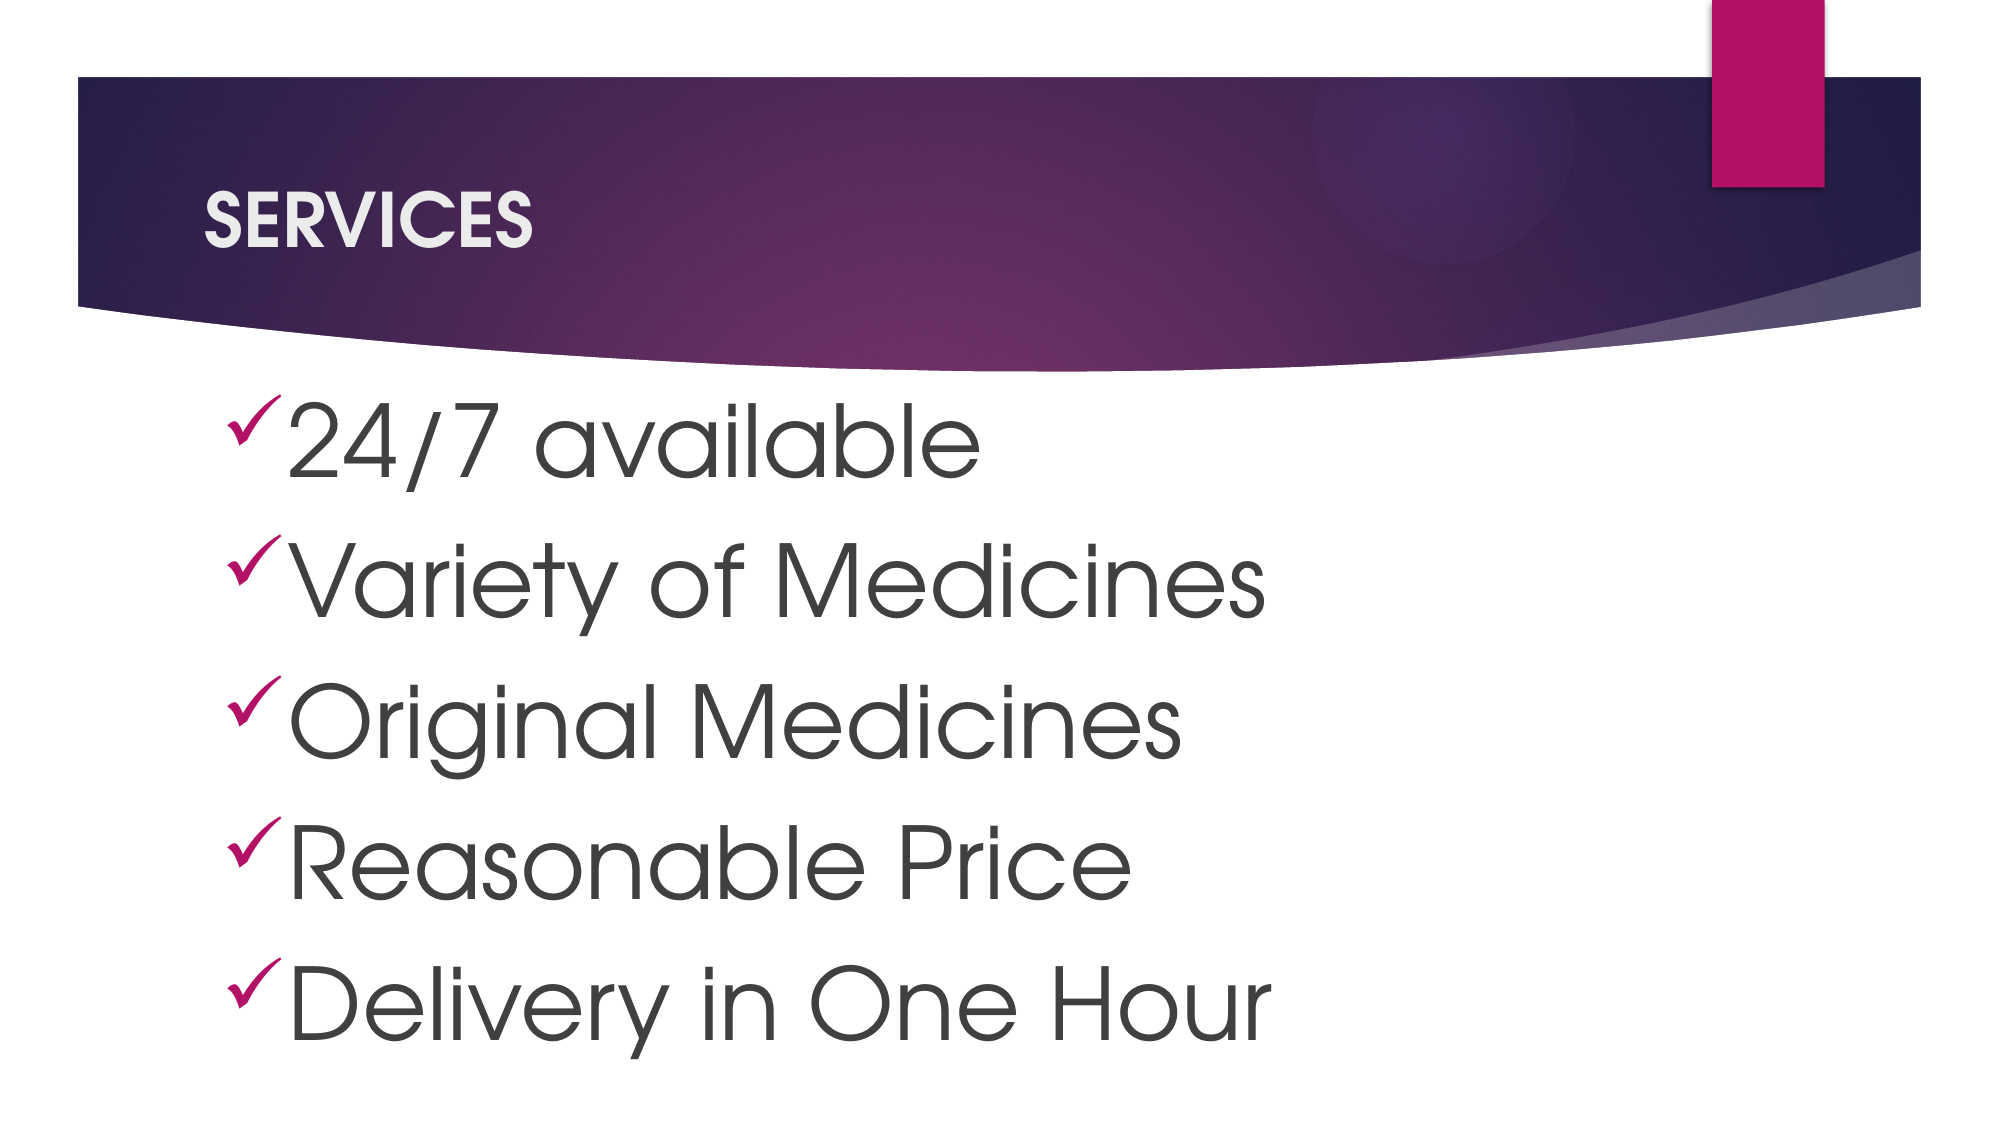

# SERVICES
24/7 available
Variety of Medicines
Original Medicines
Reasonable Price
Delivery in One Hour